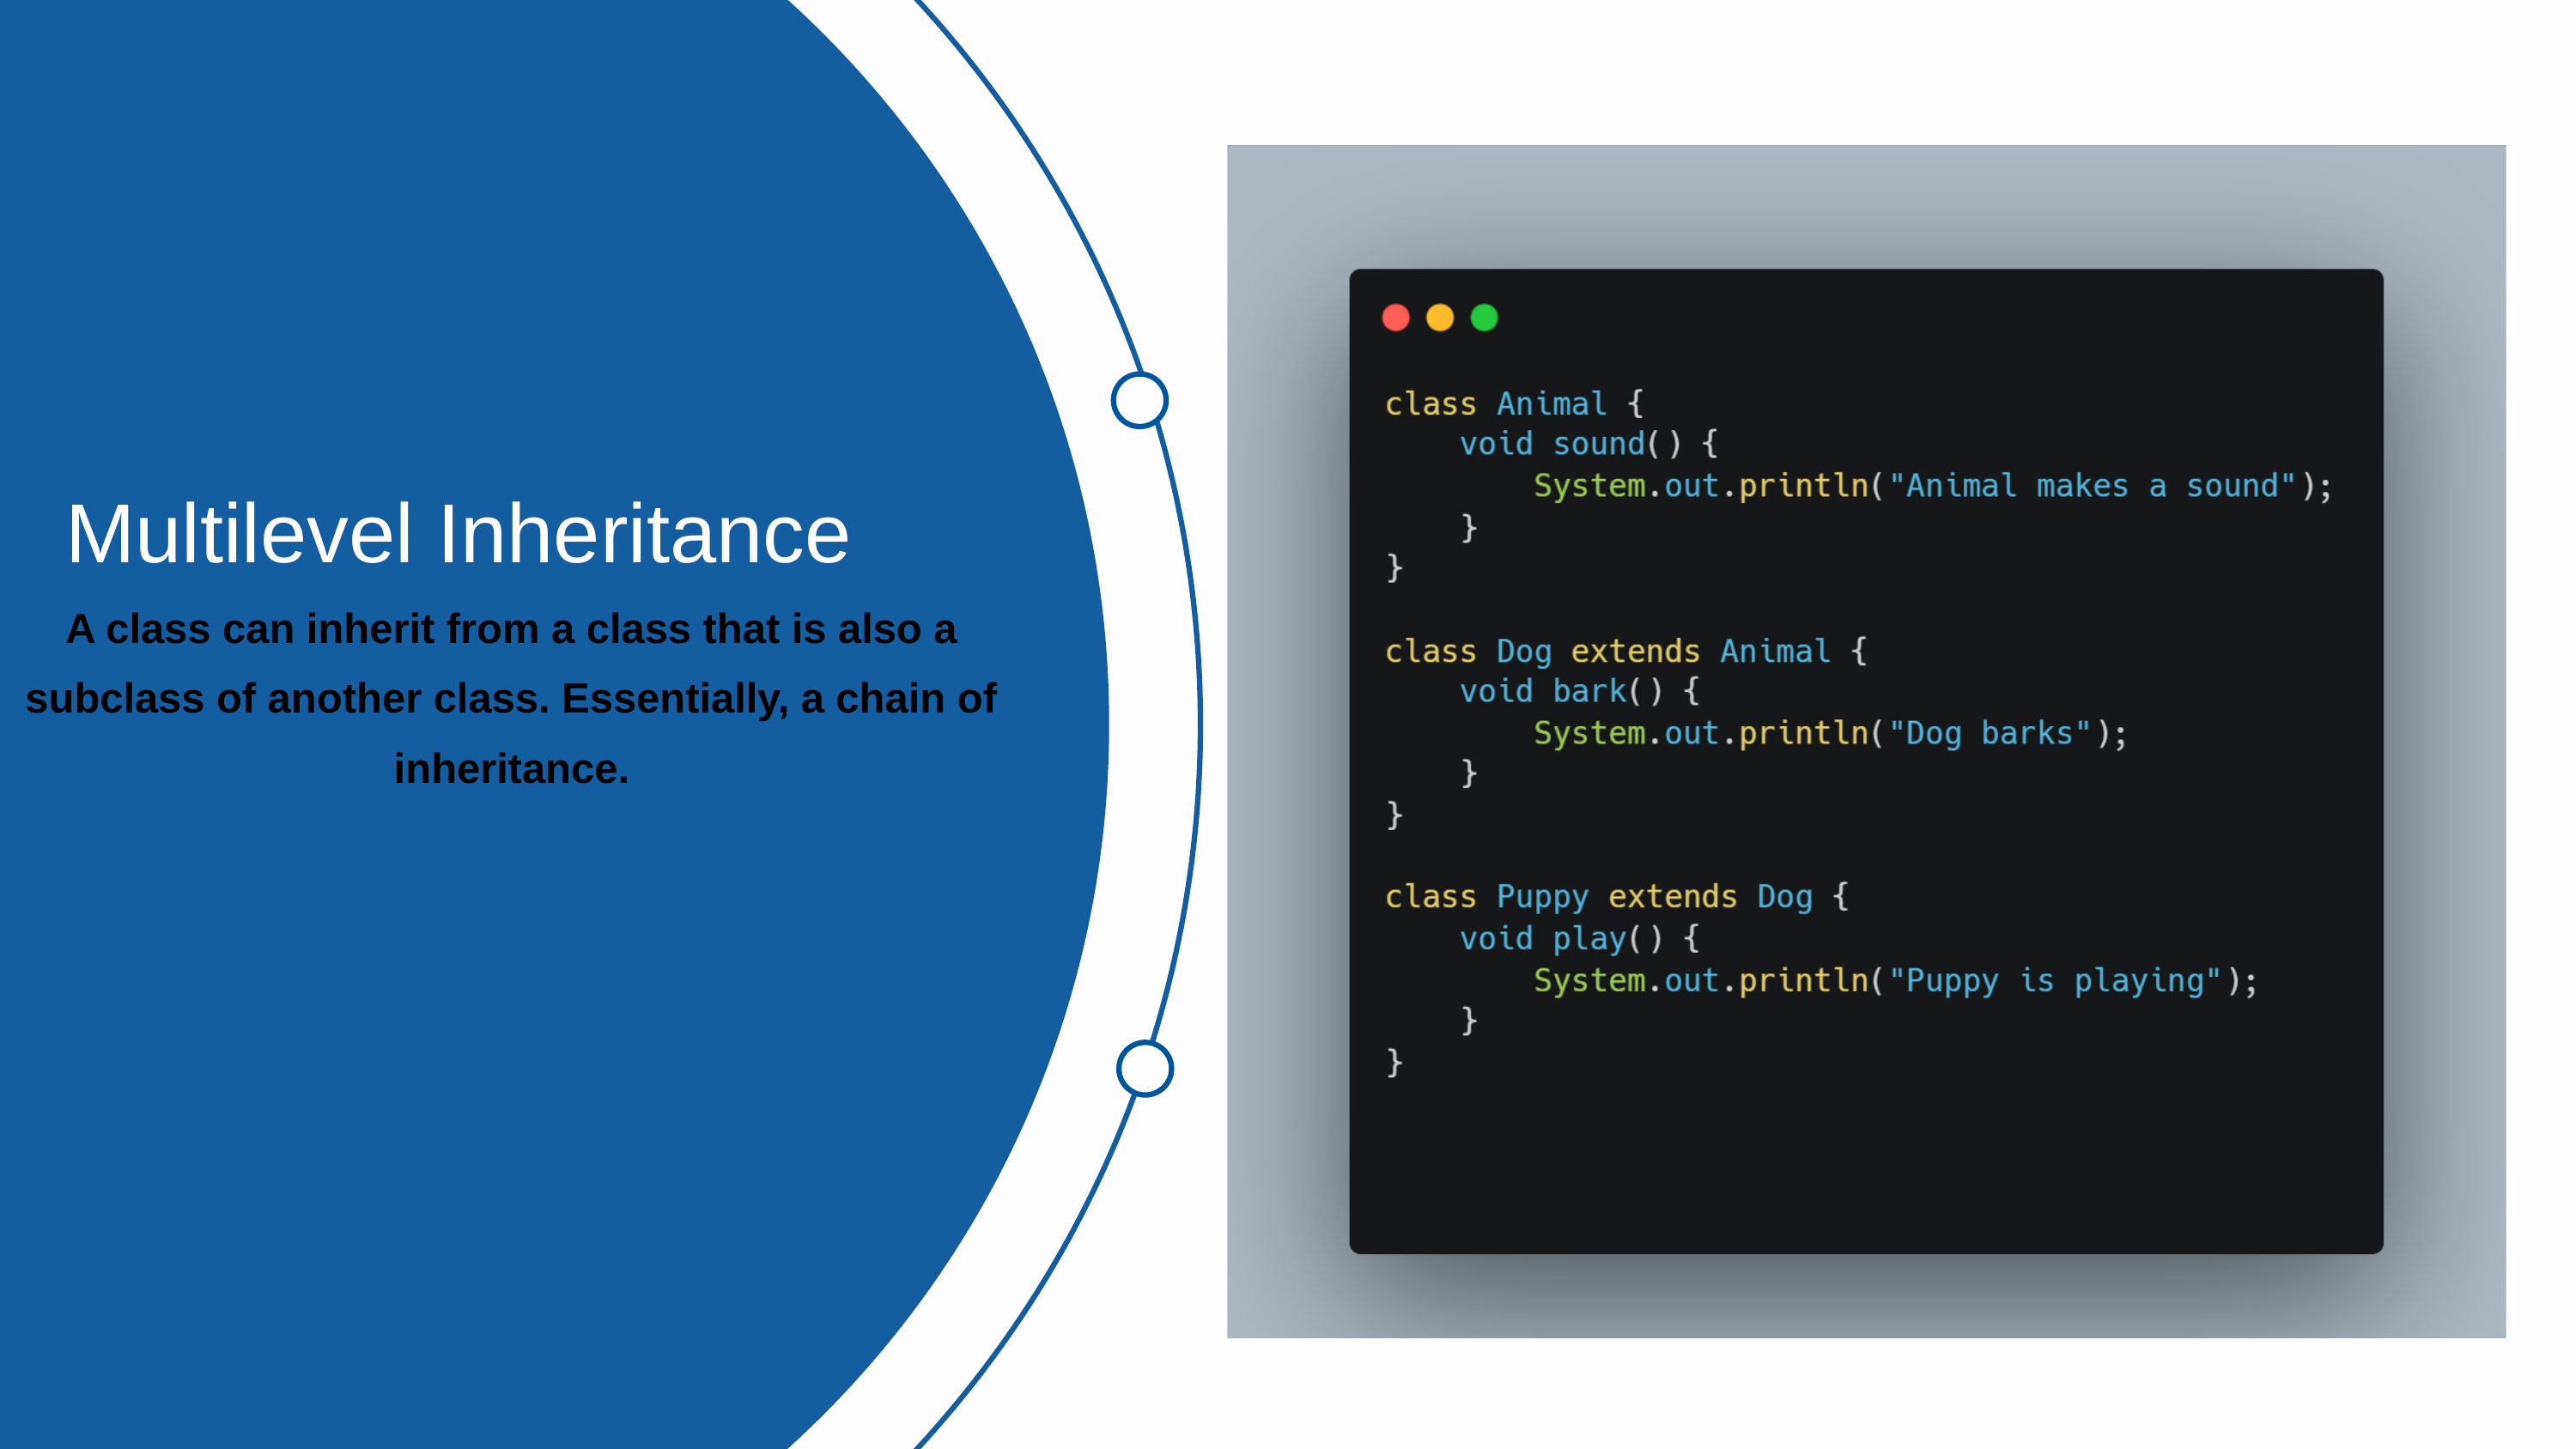

Multilevel Inheritance
A class can inherit from a class that is also a subclass of another class. Essentially, a chain of inheritance.